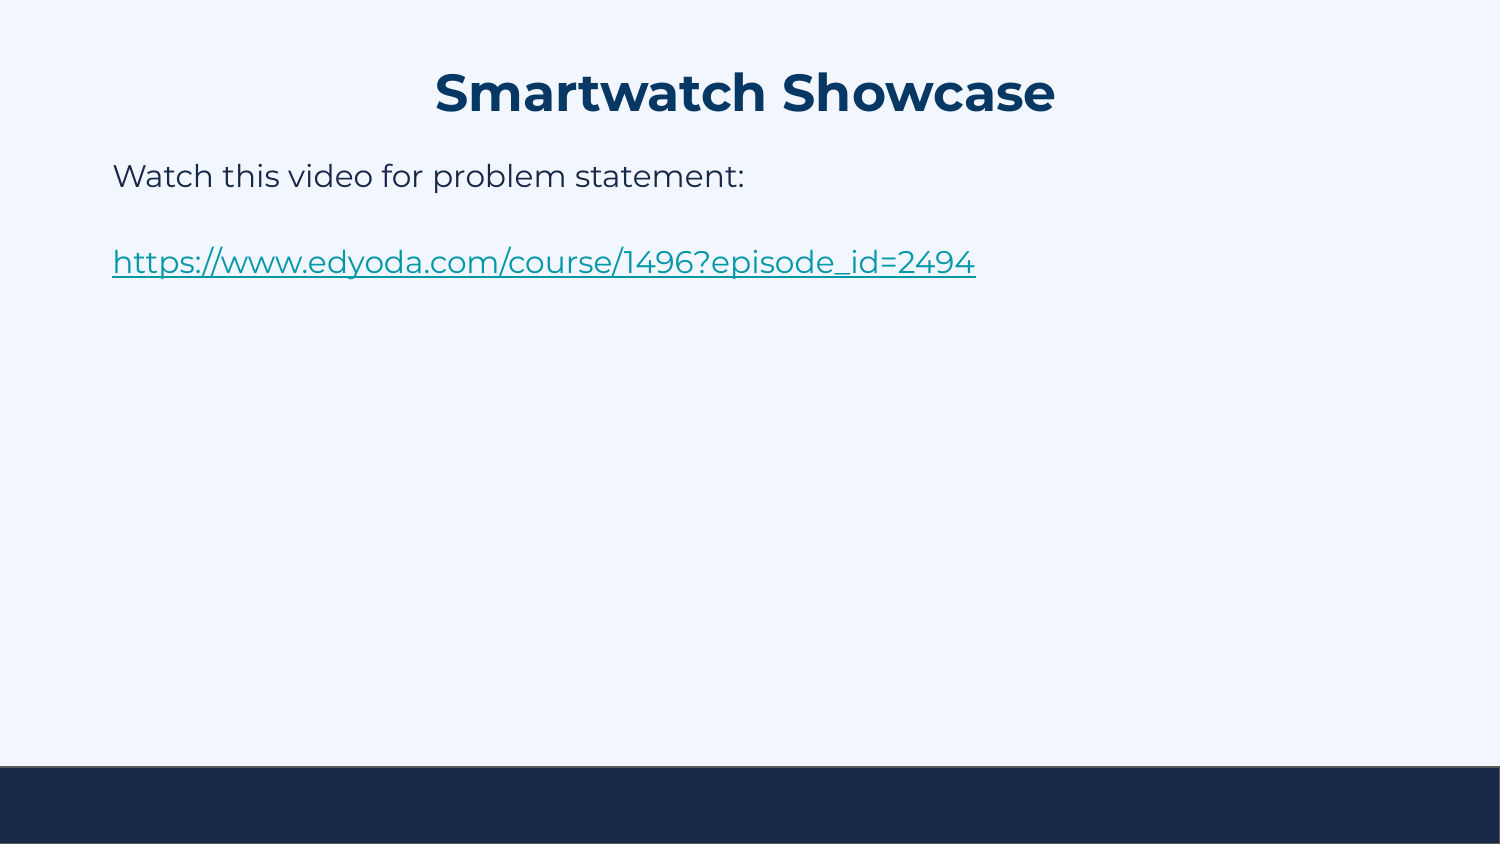

# Smartwatch Showcase
Watch this video for problem statement:

https://www.edyoda.com/course/1496?episode_id=2494